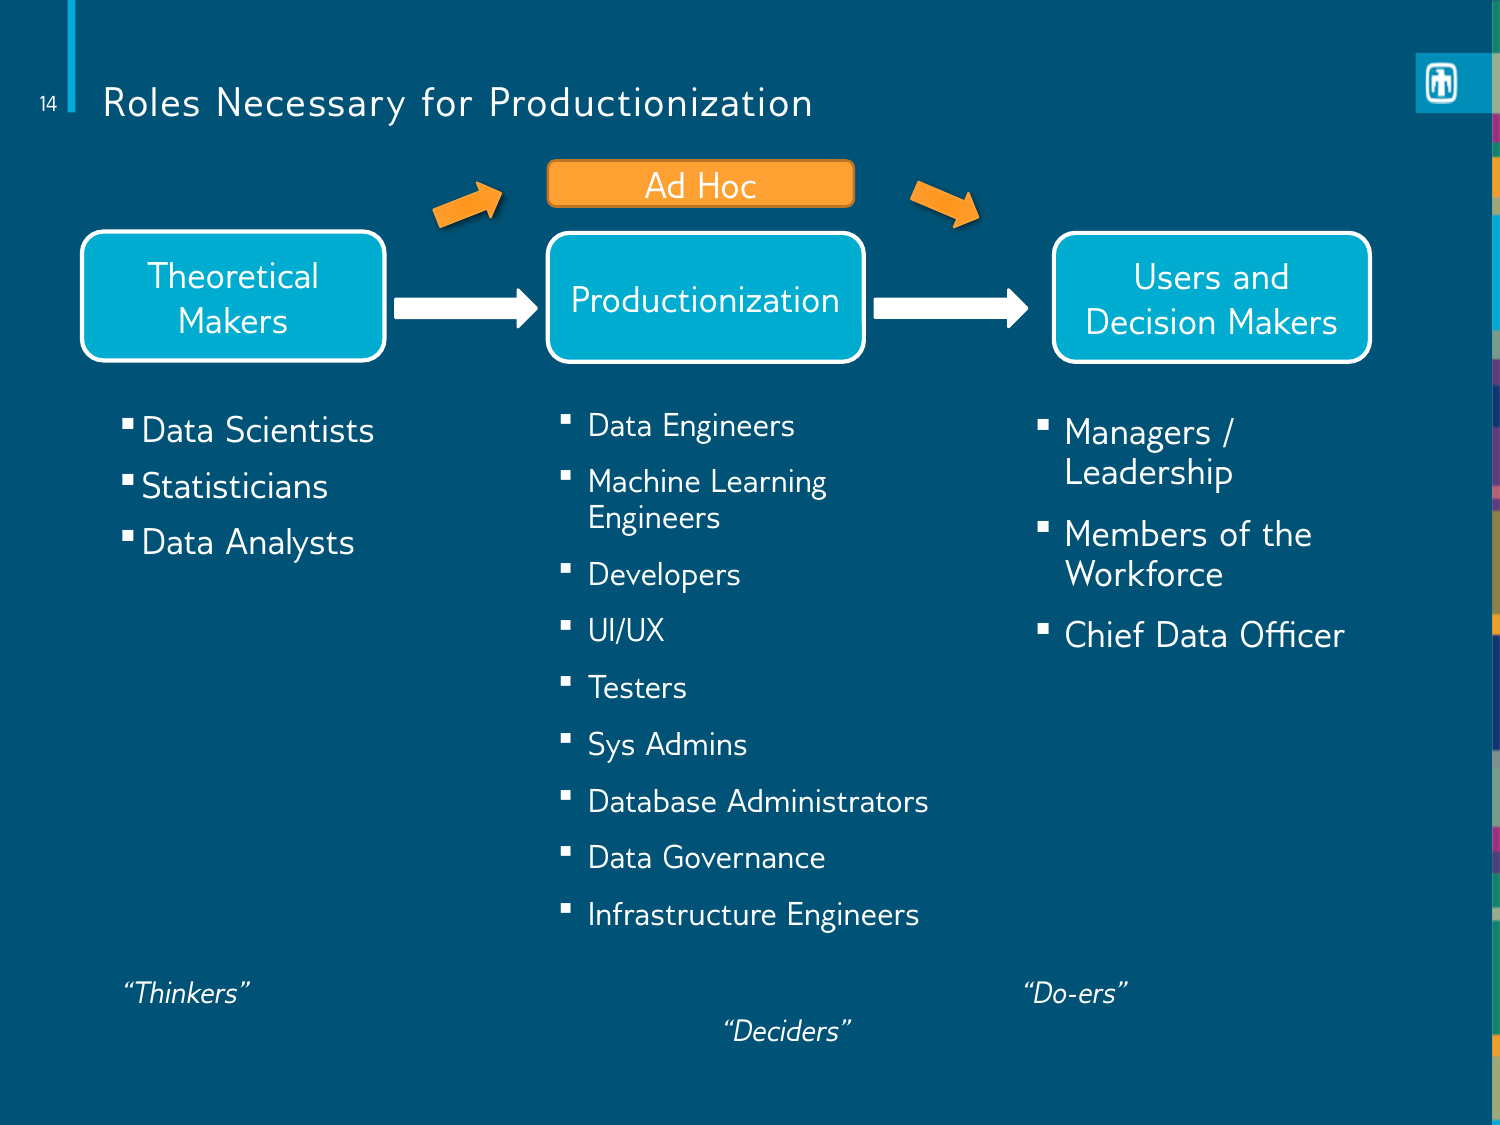

# Roles Necessary for Productionization
14
Ad Hoc

Theoretical
Makers
Productionization
Users and Decision Makers

Data Engineers
Machine Learning Engineers
Developers
UI/UX
Testers
Sys Admins
Database Administrators
Data Governance
Infrastructure Engineers
Data Scientists
Statisticians
Data Analysts
Managers / Leadership
Members of the Workforce
Chief Data Officer
“Thinkers”						“Do-ers”						“Deciders”